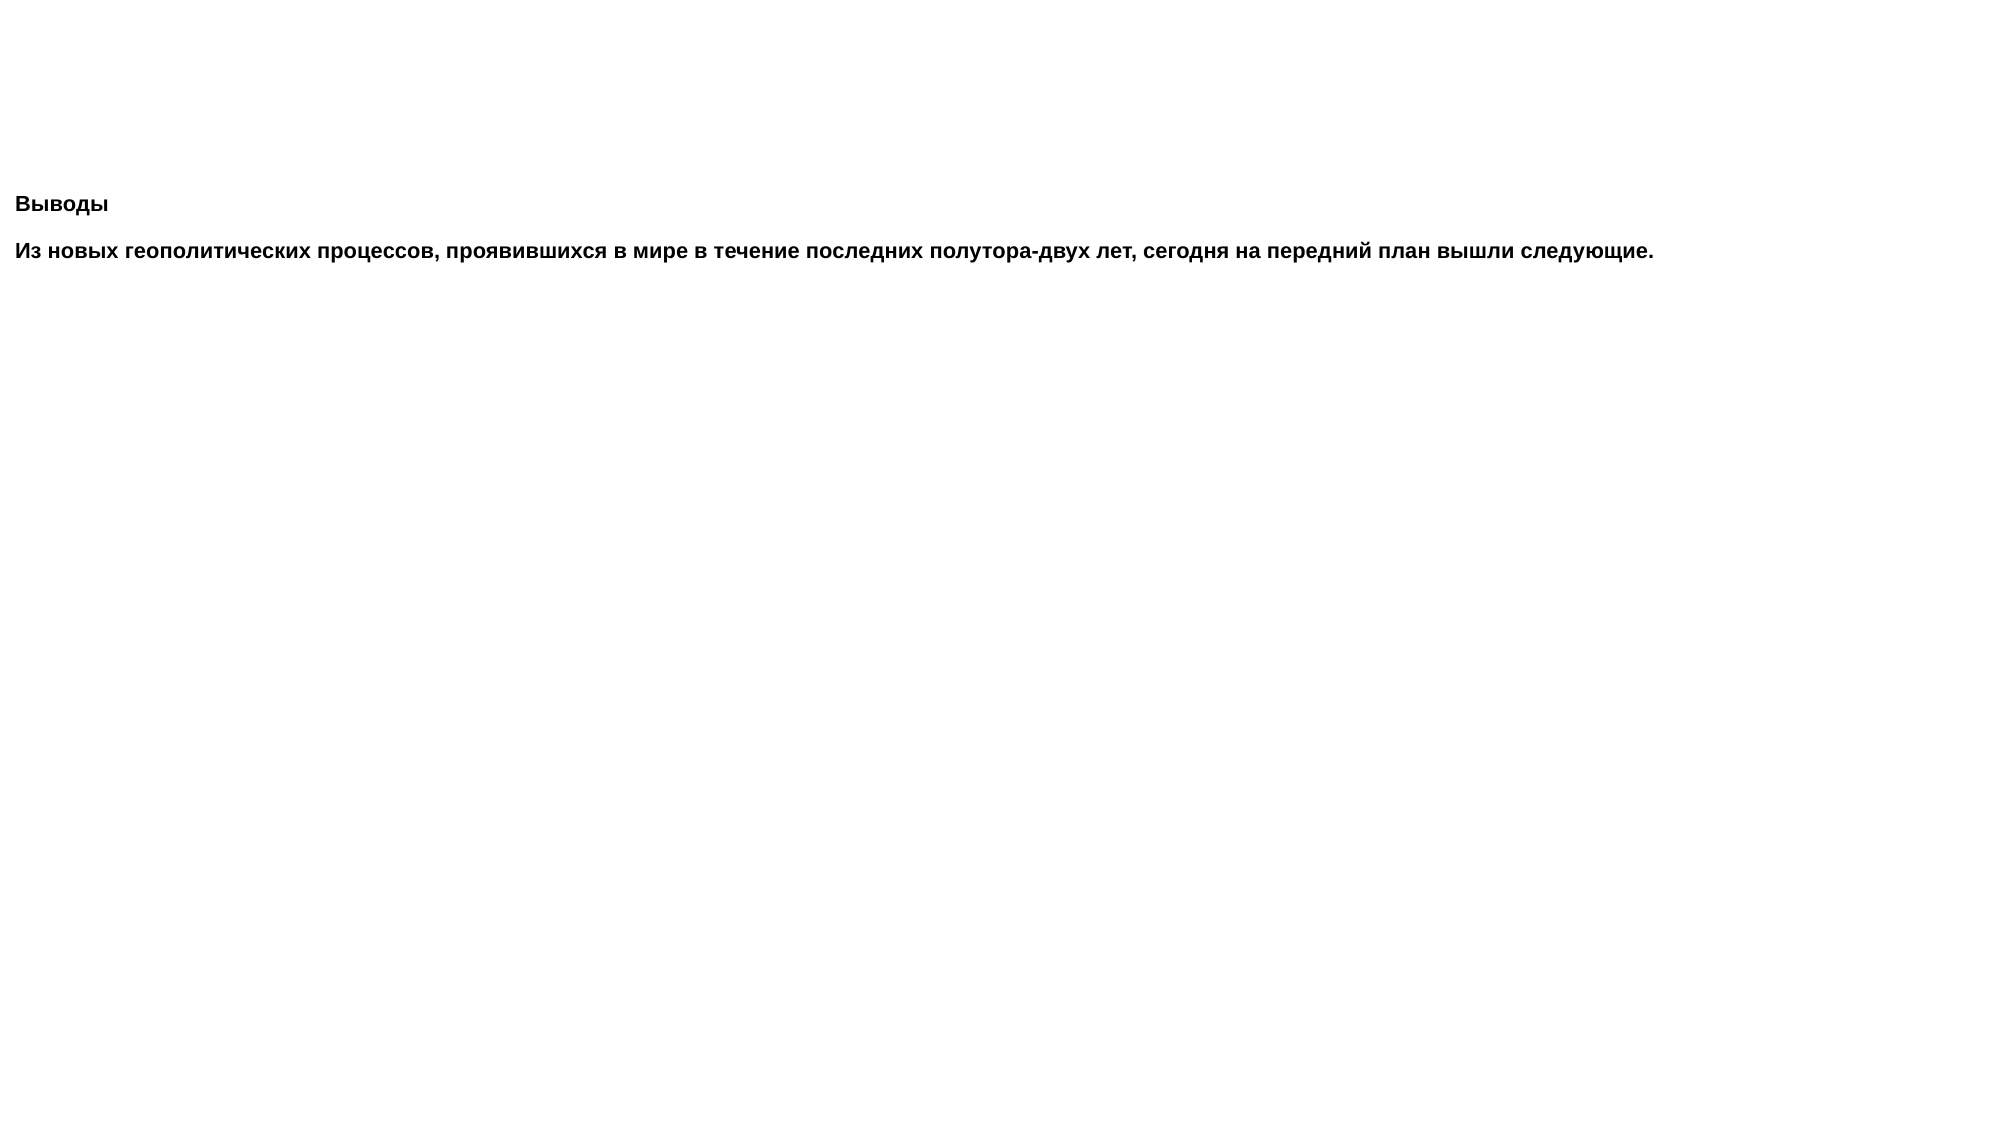

Выводы
Из новых геополитических процессов, проявившихся в мире в течение последних полутора-двух лет, сегодня на передний план вышли следующие.